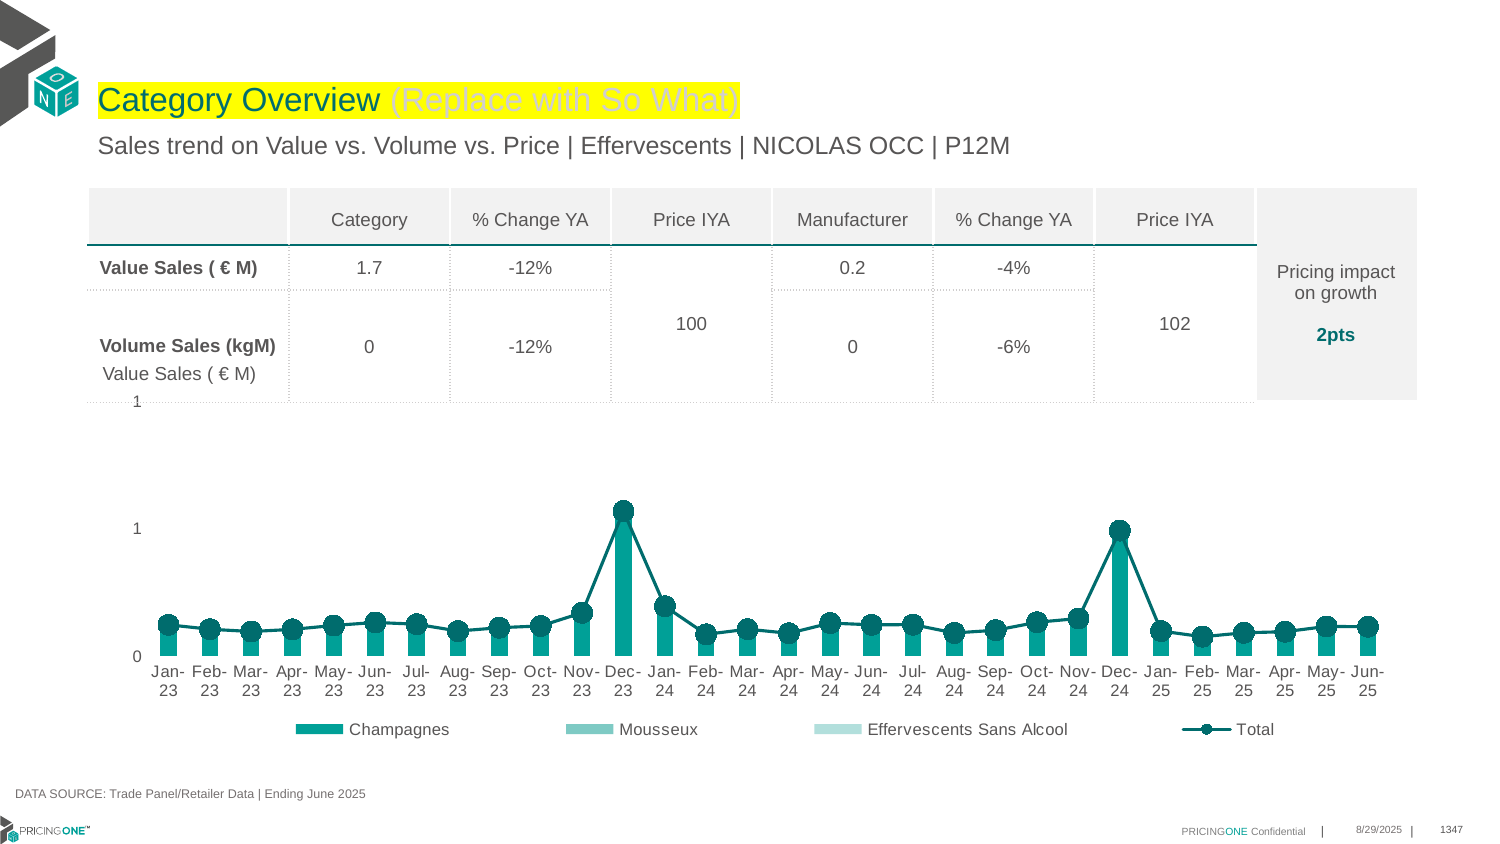

# Category Overview (Replace with So What)
Sales trend on Value vs. Volume vs. Price | Effervescents | NICOLAS OCC | P12M
|  | Category | % Change YA | Price IYA | Manufacturer | % Change YA | Price IYA | Pricing impact on growth 2pts |
| --- | --- | --- | --- | --- | --- | --- | --- |
| Value Sales ( € M) | 1.7 | -12% | 100 | 0.2 | -4% | 102 |  |
| Volume Sales (kgM) | 0 | -12% |  | 0 | -6% |  |  |
Value Sales ( € M)

### Chart

| Category | Champagnes | Mousseux | Effervescents Sans Alcool | Total |
|---|---|---|---|---|
| Jan-23 | 0.115745 | 0.006465 | 0.000193 | 0.122403 |
| Feb-23 | 0.098064 | 0.006814 | 0.000182 | 0.10506 |
| Mar-23 | 0.089302 | 0.006562 | 0.000144 | 0.096008 |
| Apr-23 | 0.0971 | 0.007342 | 0.000137 | 0.104579 |
| May-23 | 0.111636 | 0.007898 | 0.0002 | 0.119734 |
| Jun-23 | 0.122225 | 0.009028 | 0.00028 | 0.131533 |
| Jul-23 | 0.11592 | 0.008326 | 0.000361 | 0.124607 |
| Aug-23 | 0.090741 | 0.006623 | 0.000412 | 0.097776 |
| Sep-23 | 0.104534 | 0.006353 | 0.000209 | 0.111096 |
| Oct-23 | 0.110134 | 0.007544 | 0.000237 | 0.117915 |
| Nov-23 | 0.160321 | 0.008863 | 0.000268 | 0.169452 |
| Dec-23 | 0.546172 | 0.019984 | 0.002341 | 0.568497 |
| Jan-24 | 0.181943 | 0.011182 | 0.001987 | 0.195112 |
| Feb-24 | 0.077153 | 0.006047 | 0.001608 | 0.084808 |
| Mar-24 | 0.096132 | 0.007642 | 0.001485 | 0.105259 |
| Apr-24 | 0.0798 | 0.008108 | 0.001102 | 0.08901 |
| May-24 | 0.118408 | 0.009732 | 0.001009 | 0.129149 |
| Jun-24 | 0.112897 | 0.008603 | 0.000834 | 0.122334 |
| Jul-24 | 0.112818 | 0.009393 | 0.000887 | 0.123098 |
| Aug-24 | 0.083259 | 0.006543 | 0.000631 | 0.090433 |
| Sep-24 | 0.093888 | 0.006229 | 0.001006 | 0.101123 |
| Oct-24 | 0.122139 | 0.009013 | 0.001033 | 0.132185 |
| Nov-24 | 0.136939 | 0.009135 | 0.001017 | 0.147091 |
| Dec-24 | 0.469516 | 0.018198 | 0.004146 | 0.49186 |
| Jan-25 | 0.087238 | 0.008901 | 0.00177 | 0.097909 |
| Feb-25 | 0.06869 | 0.005956 | 0.001047 | 0.075693 |
| Mar-25 | 0.083787 | 0.00624 | 0.001082 | 0.091109 |
| Apr-25 | 0.085611 | 0.008519 | 0.001084 | 0.095214 |
| May-25 | 0.105795 | 0.009142 | 0.001131 | 0.116068 |
| Jun-25 | 0.104762 | 0.008831 | 0.001086 | 0.114679 |
DATA SOURCE: Trade Panel/Retailer Data | Ending June 2025

8/29/2025
1347